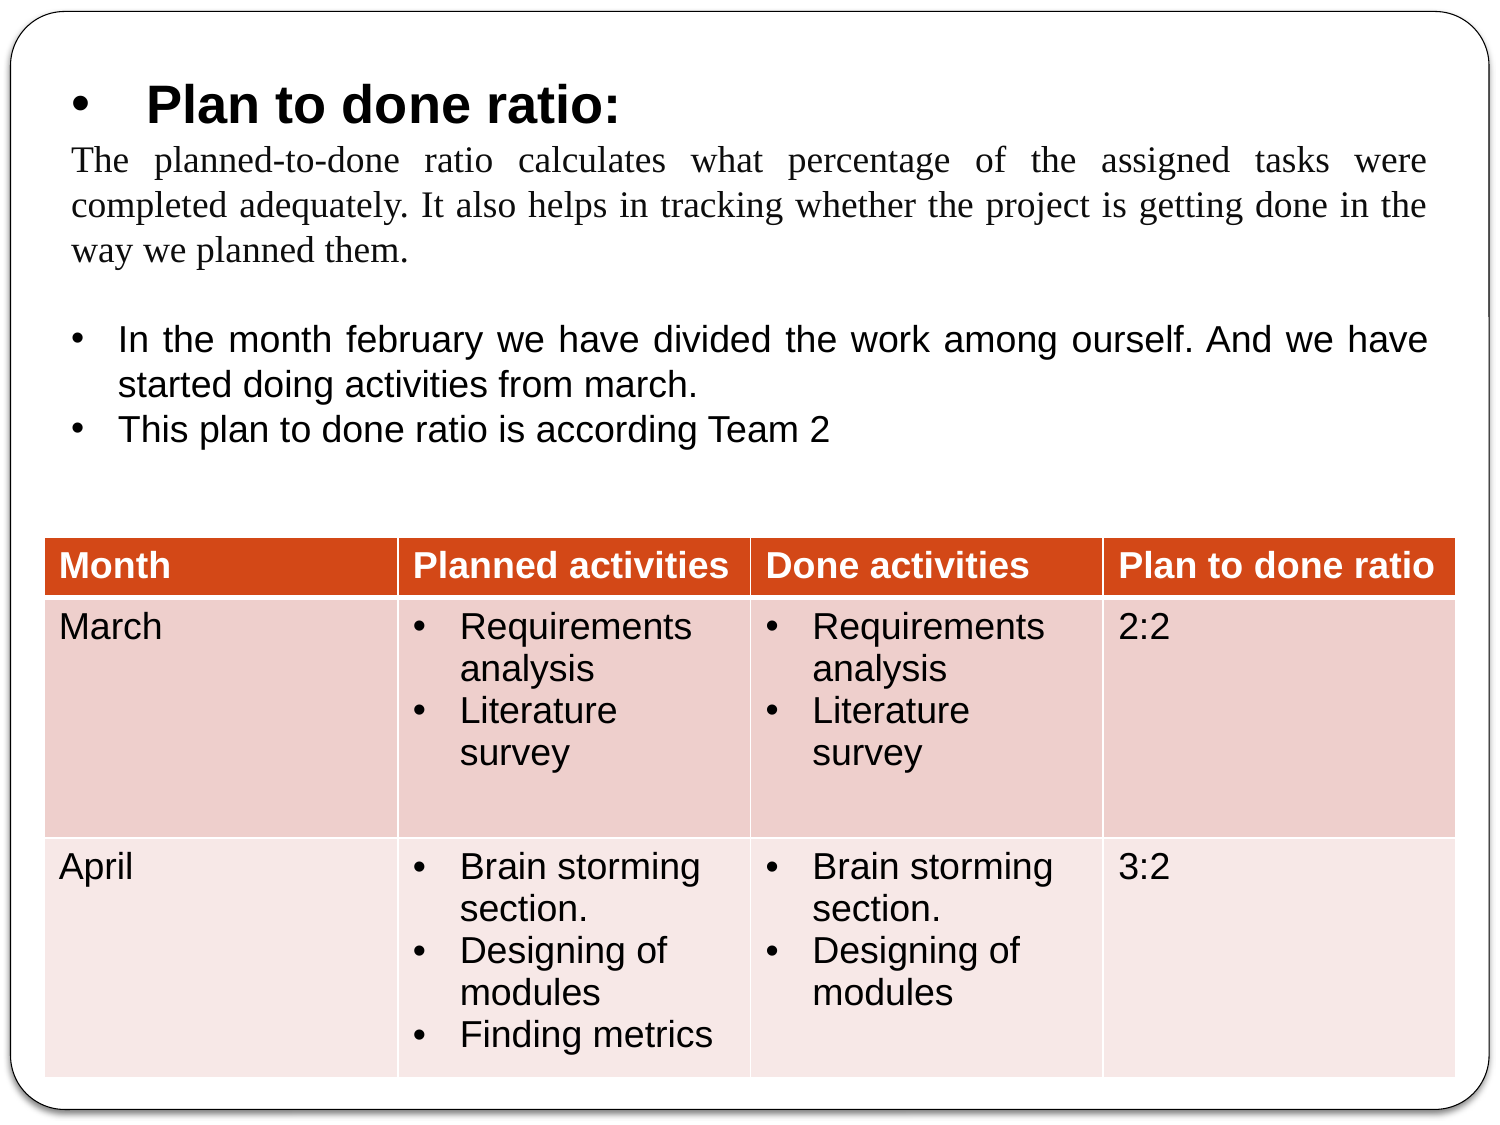

Plan to done ratio:
The planned-to-done ratio calculates what percentage of the assigned tasks were completed adequately. It also helps in tracking whether the project is getting done in the way we planned them.

In the month february we have divided the work among ourself. And we have started doing activities from march.
This plan to done ratio is according Team 2

| Month | Planned activities | Done activities | Plan to done ratio |
| --- | --- | --- | --- |
| March | Requirements analysis Literature survey | Requirements analysis Literature survey | 2:2 |
| April | Brain storming section. Designing of modules Finding metrics | Brain storming section. Designing of modules | 3:2 |